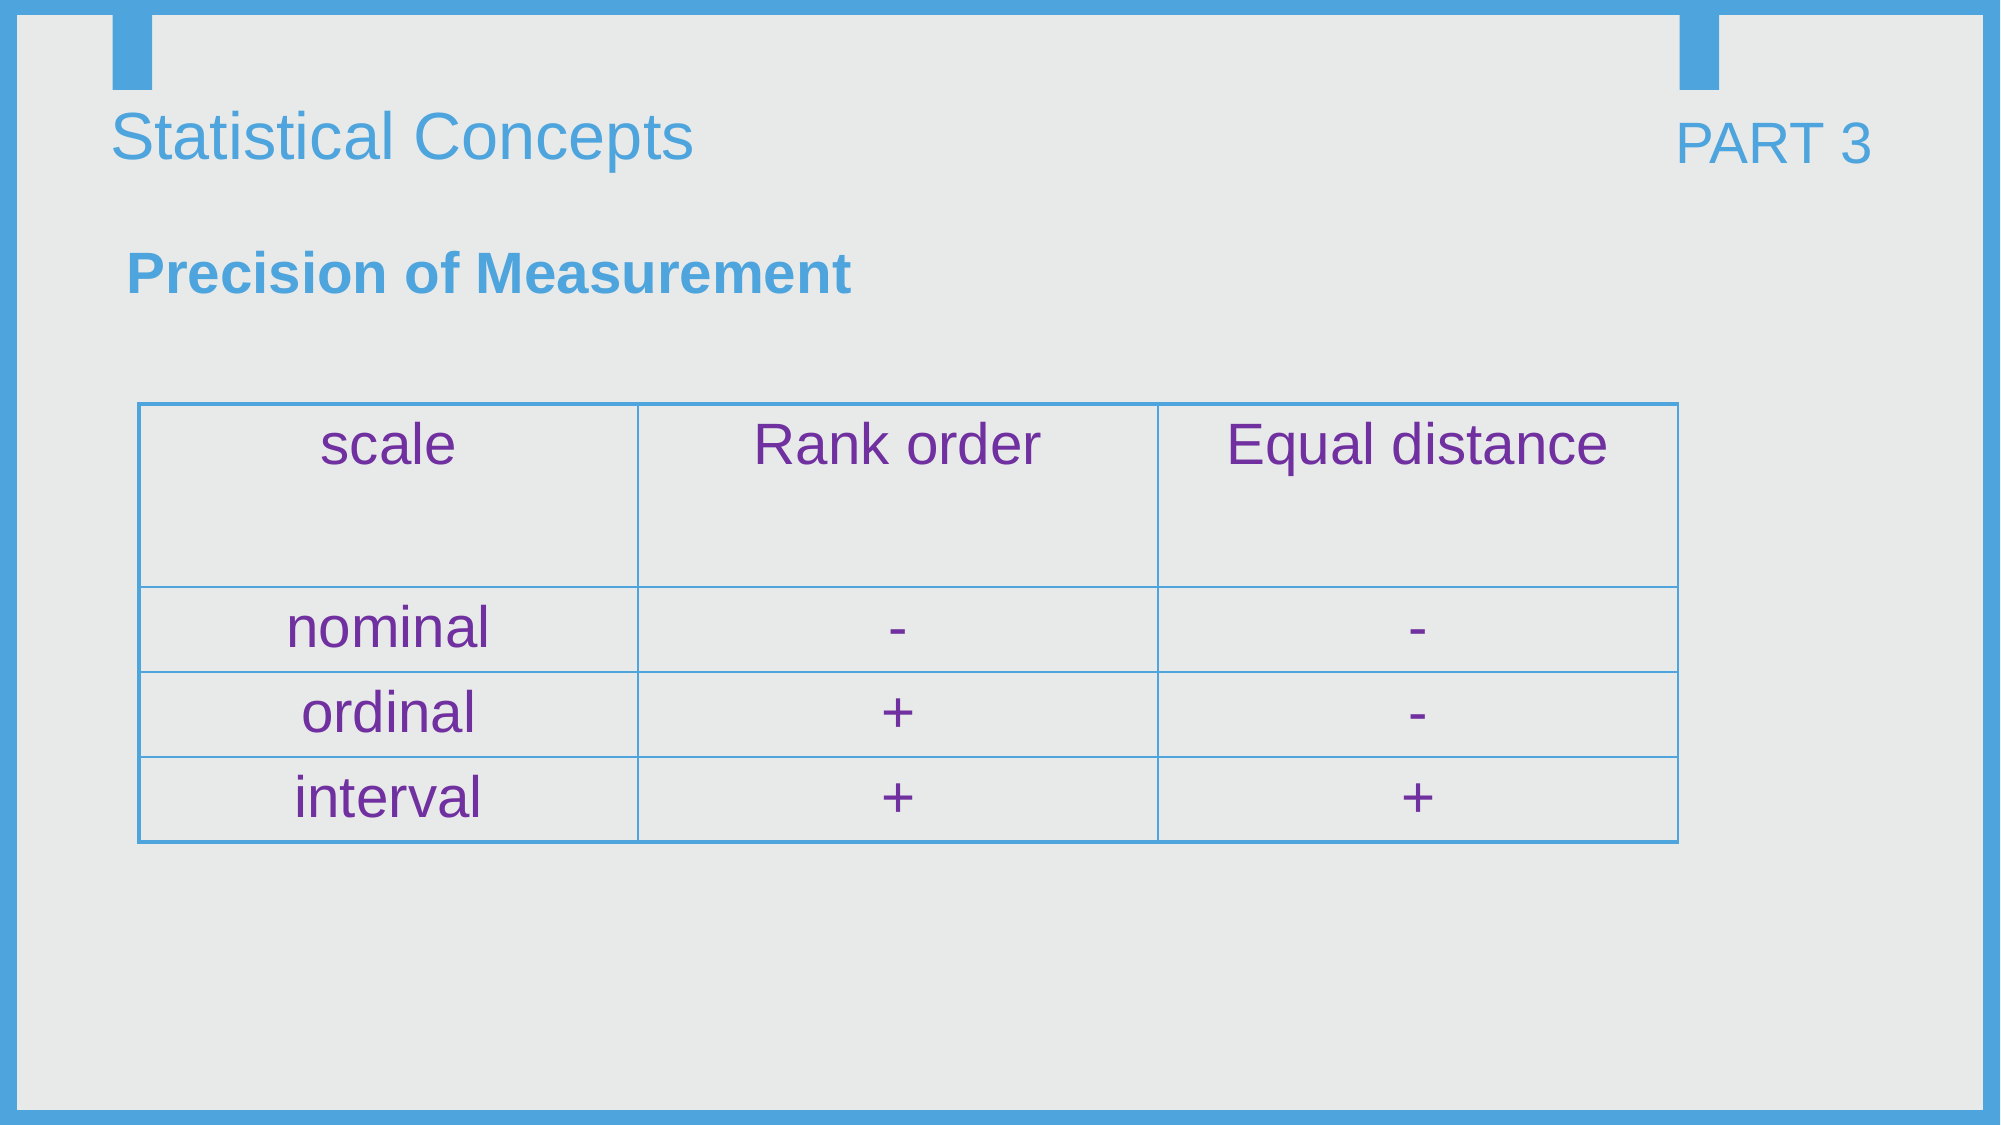

Statistical Concepts
PART 3
Precision of Measurement
| scale | Rank order | Equal distance |
| --- | --- | --- |
| nominal | - | - |
| ordinal | + | - |
| interval | + | + |